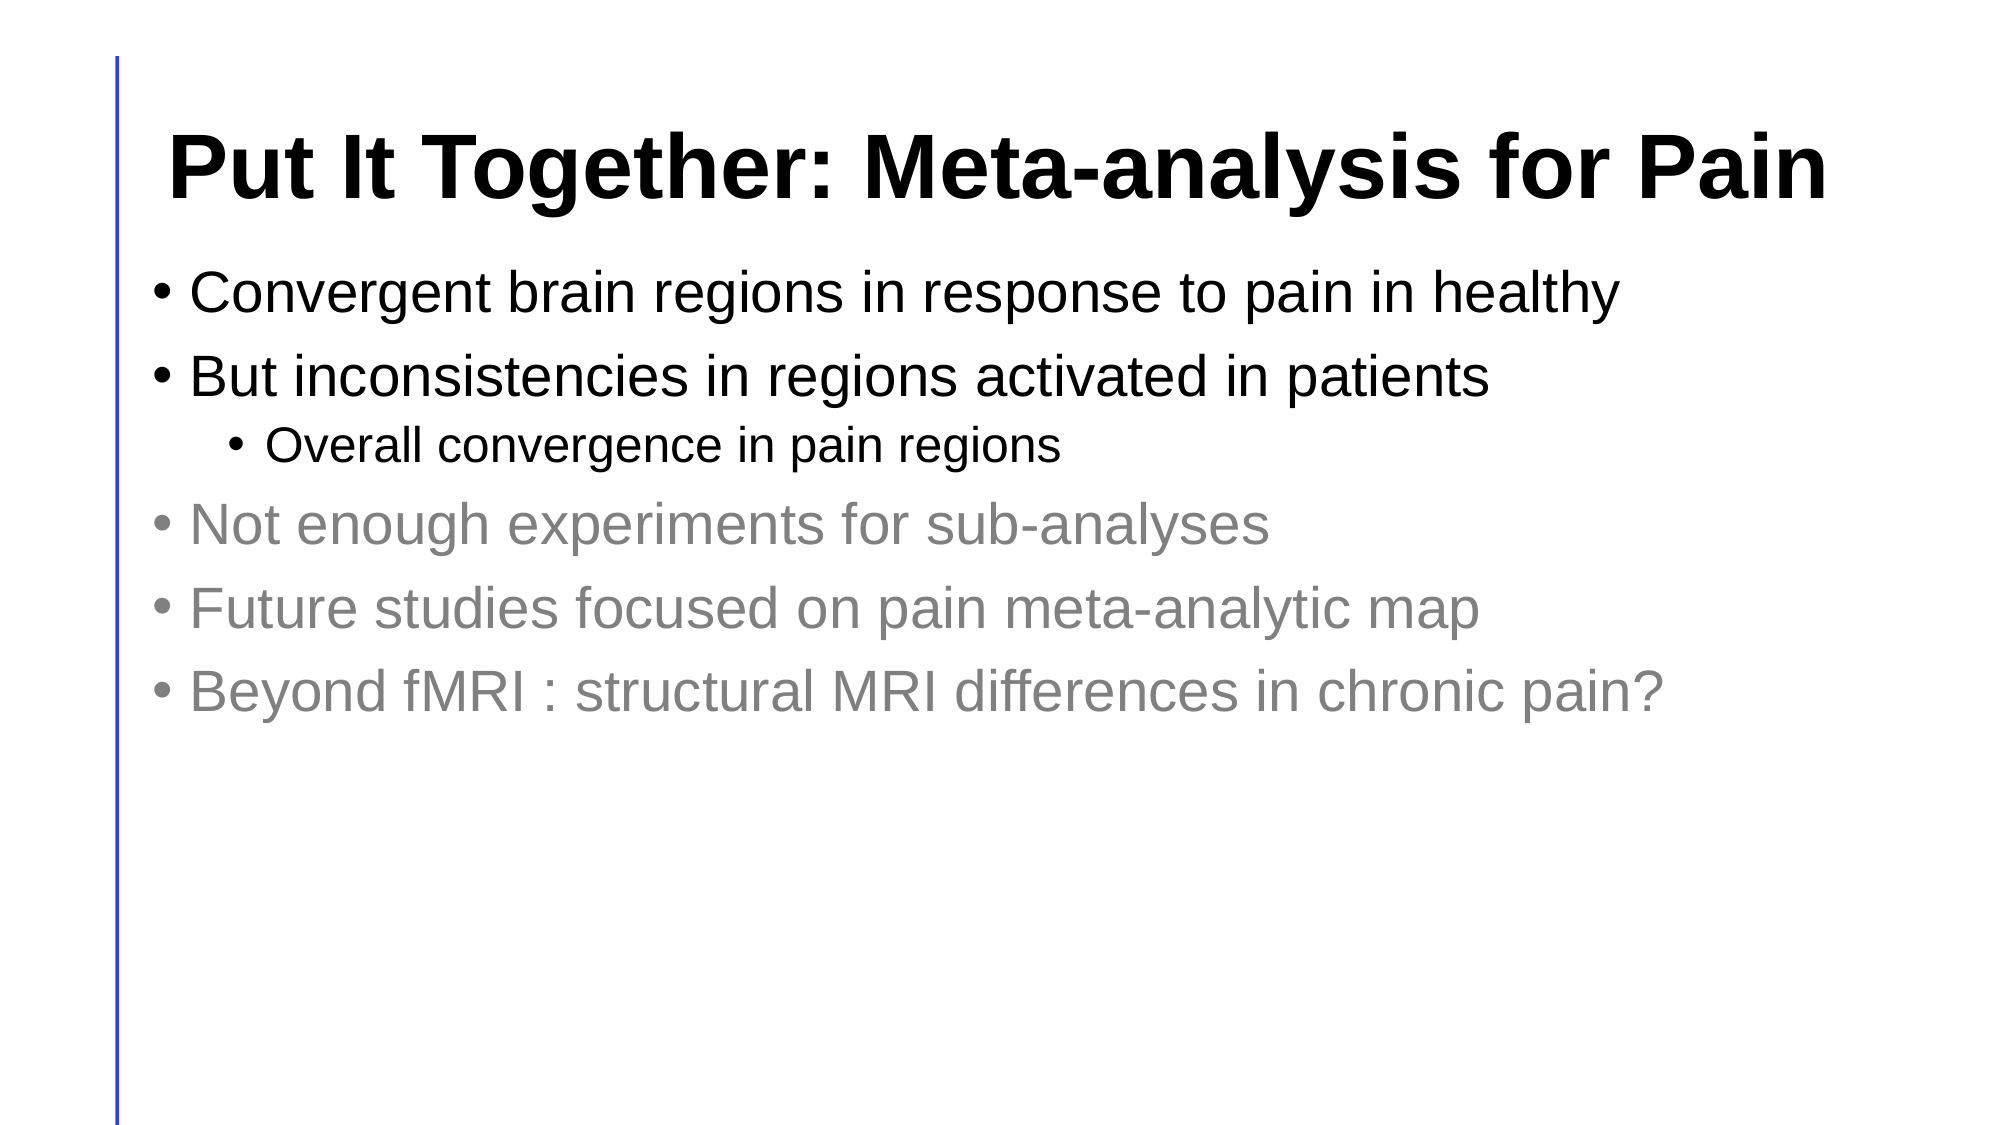

# Put It Together: Meta-analysis for Pain
Convergent brain regions in response to pain in healthy
But inconsistencies in regions activated in patients
Overall convergence in pain regions
Not enough experiments for sub-analyses
Future studies focused on pain meta-analytic map
Beyond fMRI : structural MRI differences in chronic pain?